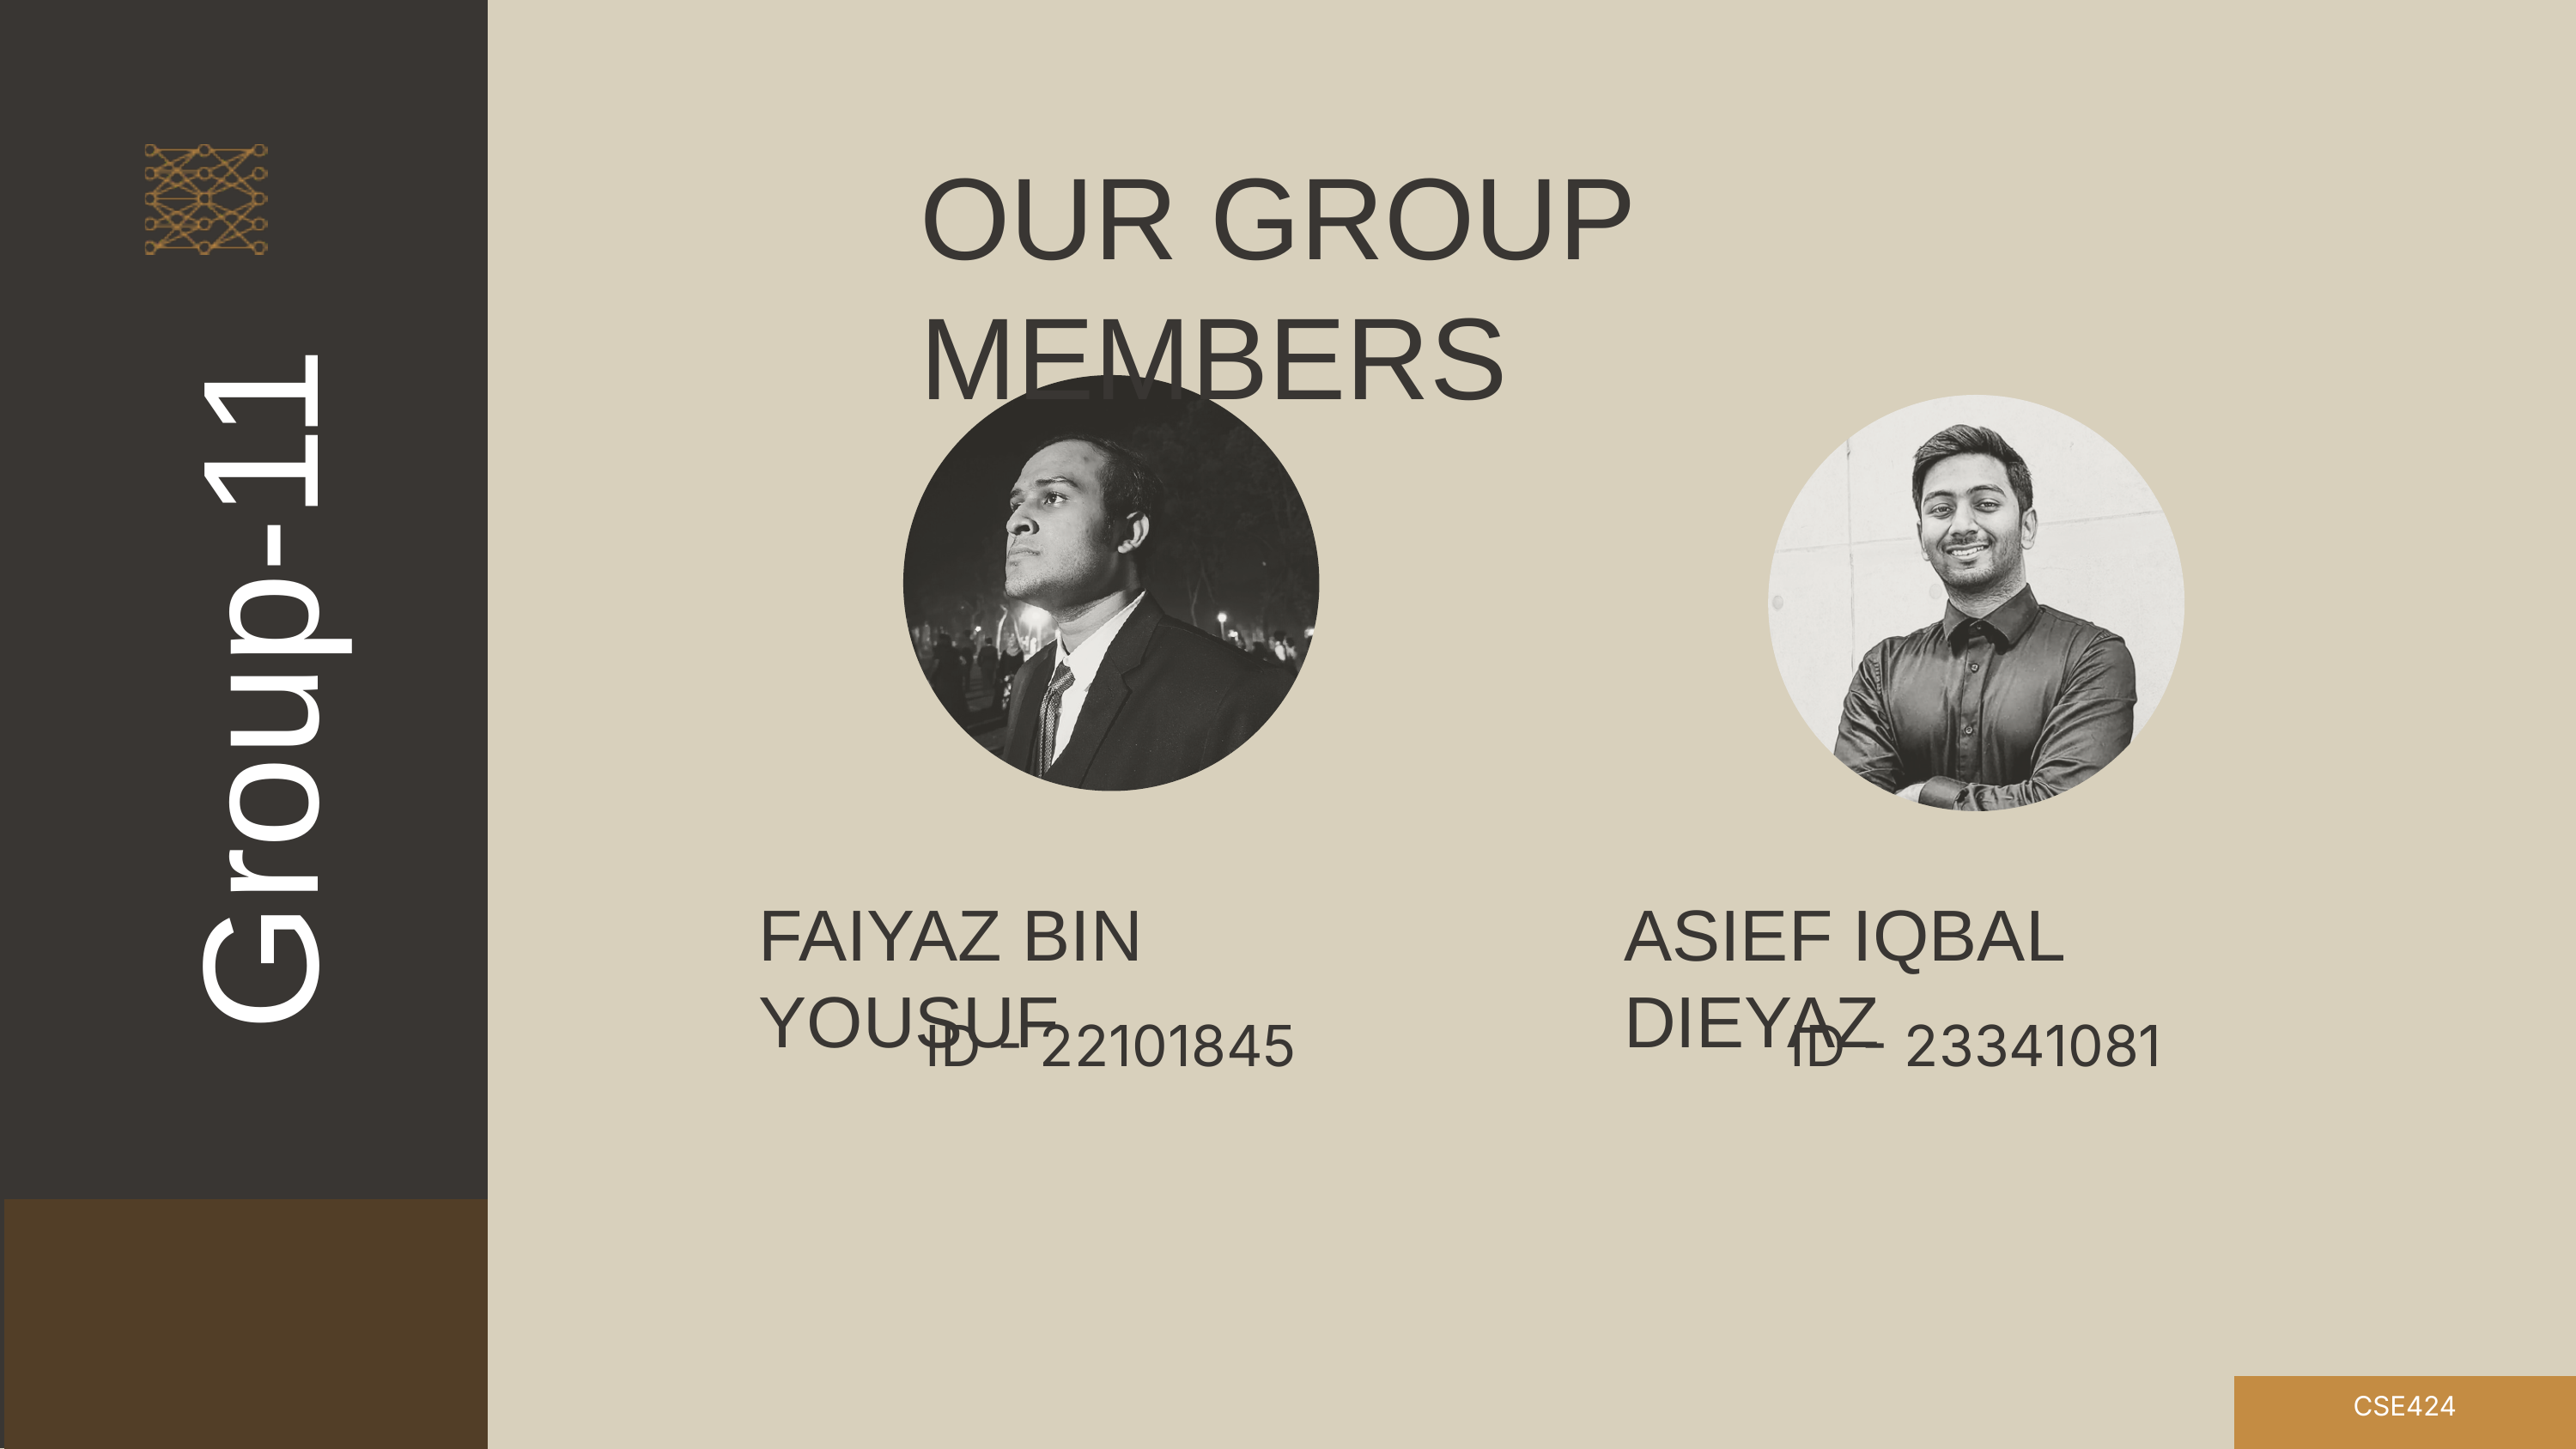

OUR GROUP MEMBERS

Group-11
FAIYAZ BIN YOUSUF
ID - 22101845
ASIEF IQBAL DIEYAZ
ID - 23341081

CSE424